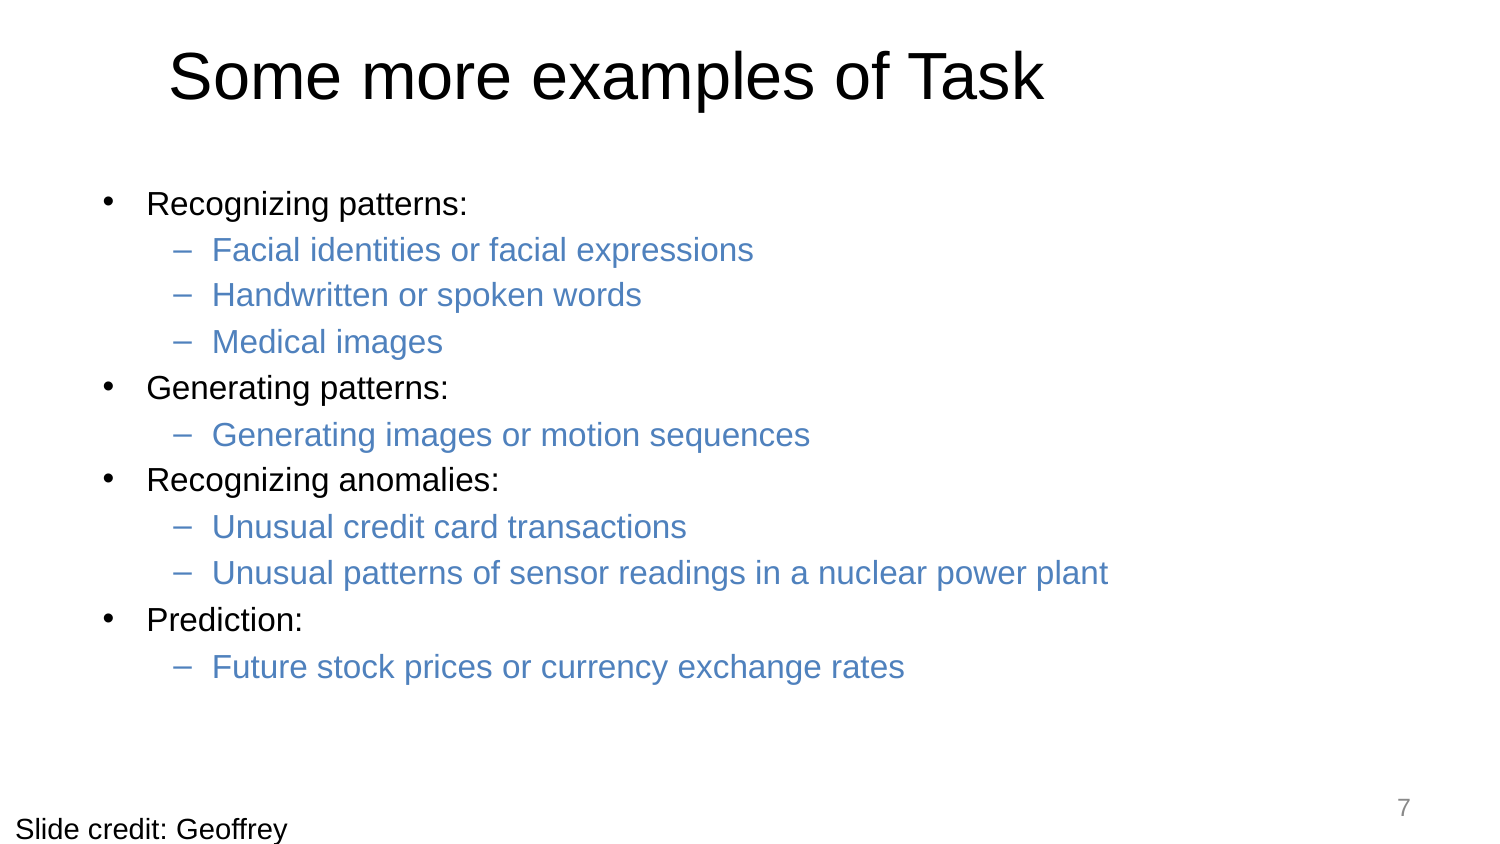

# Some more examples of Task
Recognizing patterns:
Facial identities or facial expressions
Handwritten or spoken words
Medical images
Generating patterns:
Generating images or motion sequences
Recognizing anomalies:
Unusual credit card transactions
Unusual patterns of sensor readings in a nuclear power plant
Prediction:
Future stock prices or currency exchange rates
7
Slide credit: Geoffrey Hinton